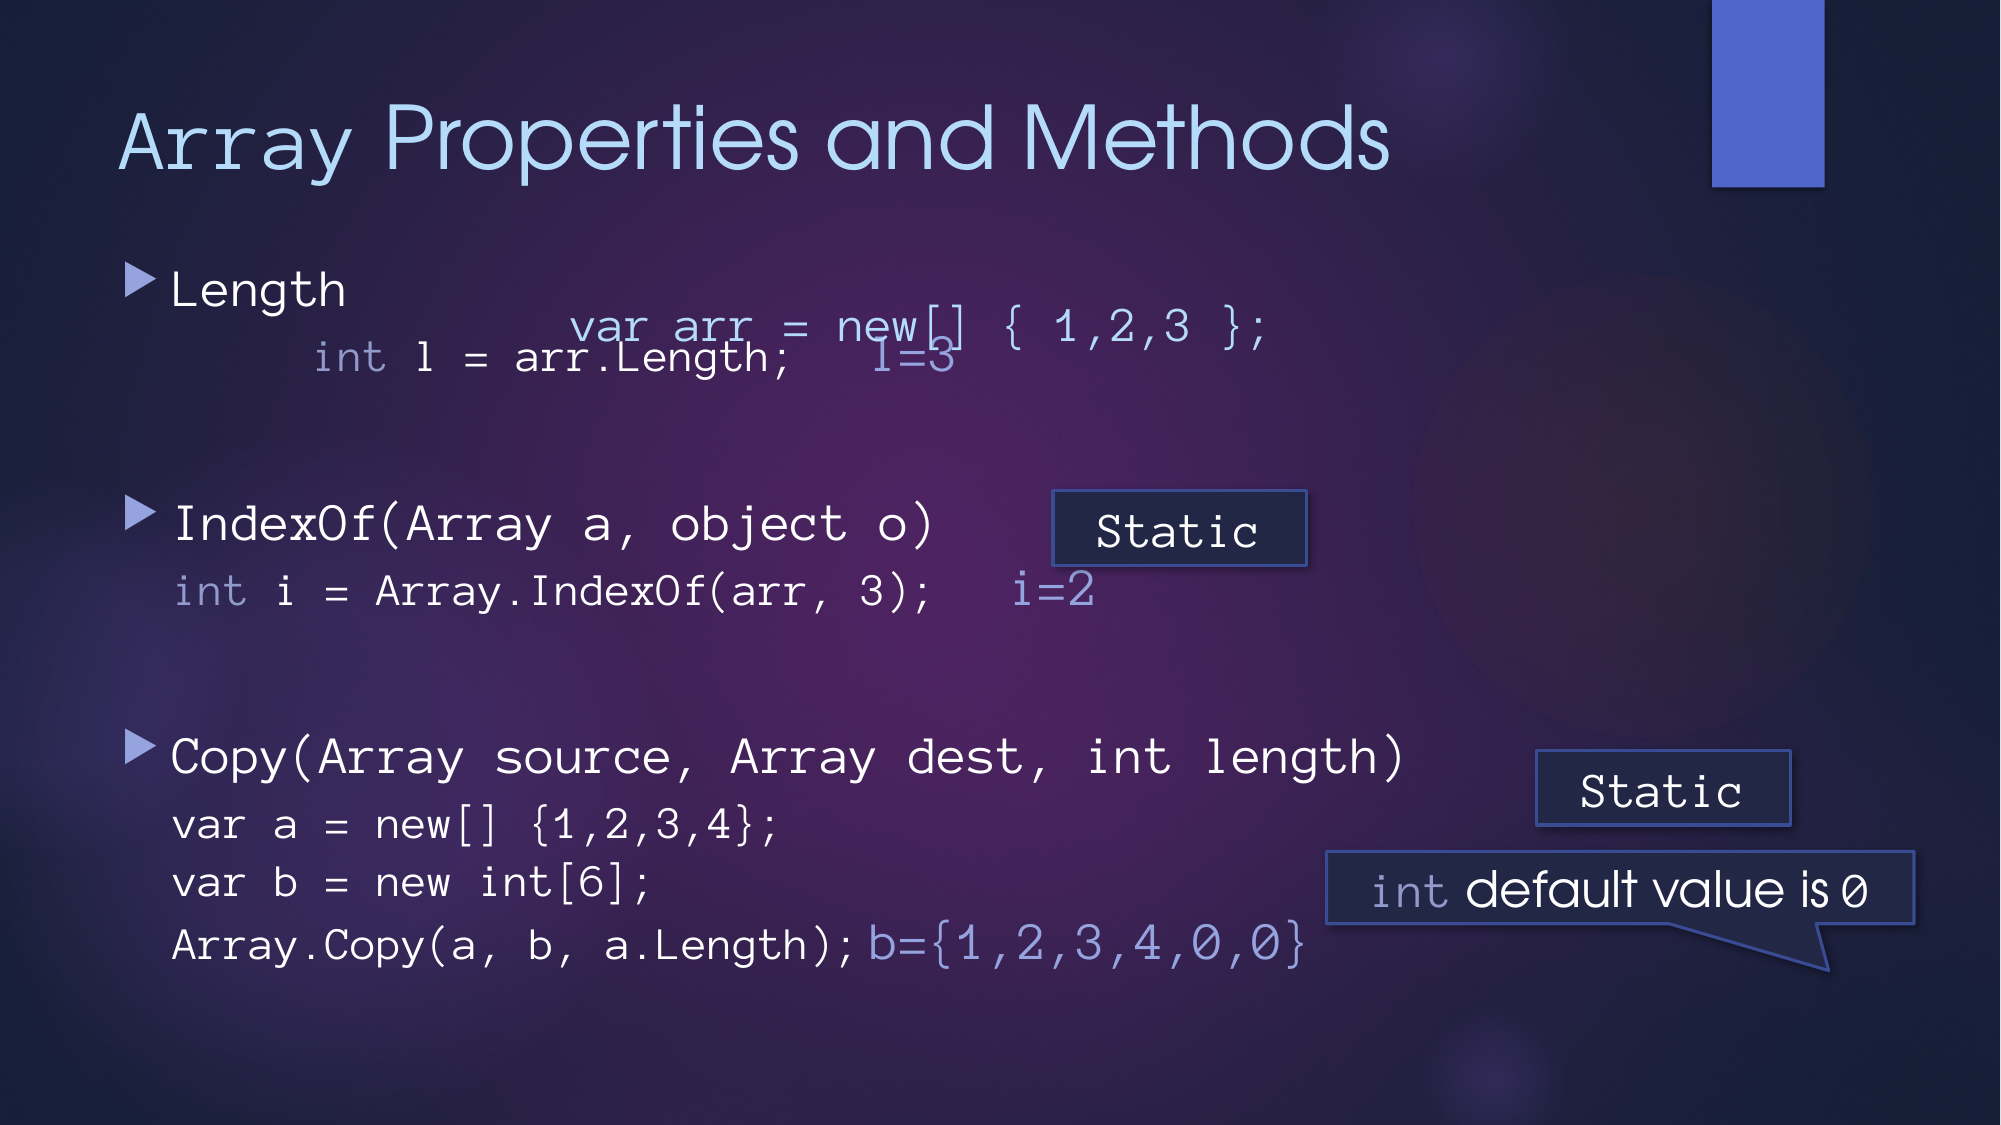

# Array Properties and Methods var arr = new[] { 1,2,3 };
Length
		int l = arr.Length;										l=3

IndexOf(Array a, object o)
		int i = Array.IndexOf(arr, 3);					i=2

Copy(Array source, Array dest, int length)
		var a = new[] {1,2,3,4};
		var b = new int[6];
		Array.Copy(a, b, a.Length);							b={1,2,3,4,0,0}

Static
Static
int default value is 0